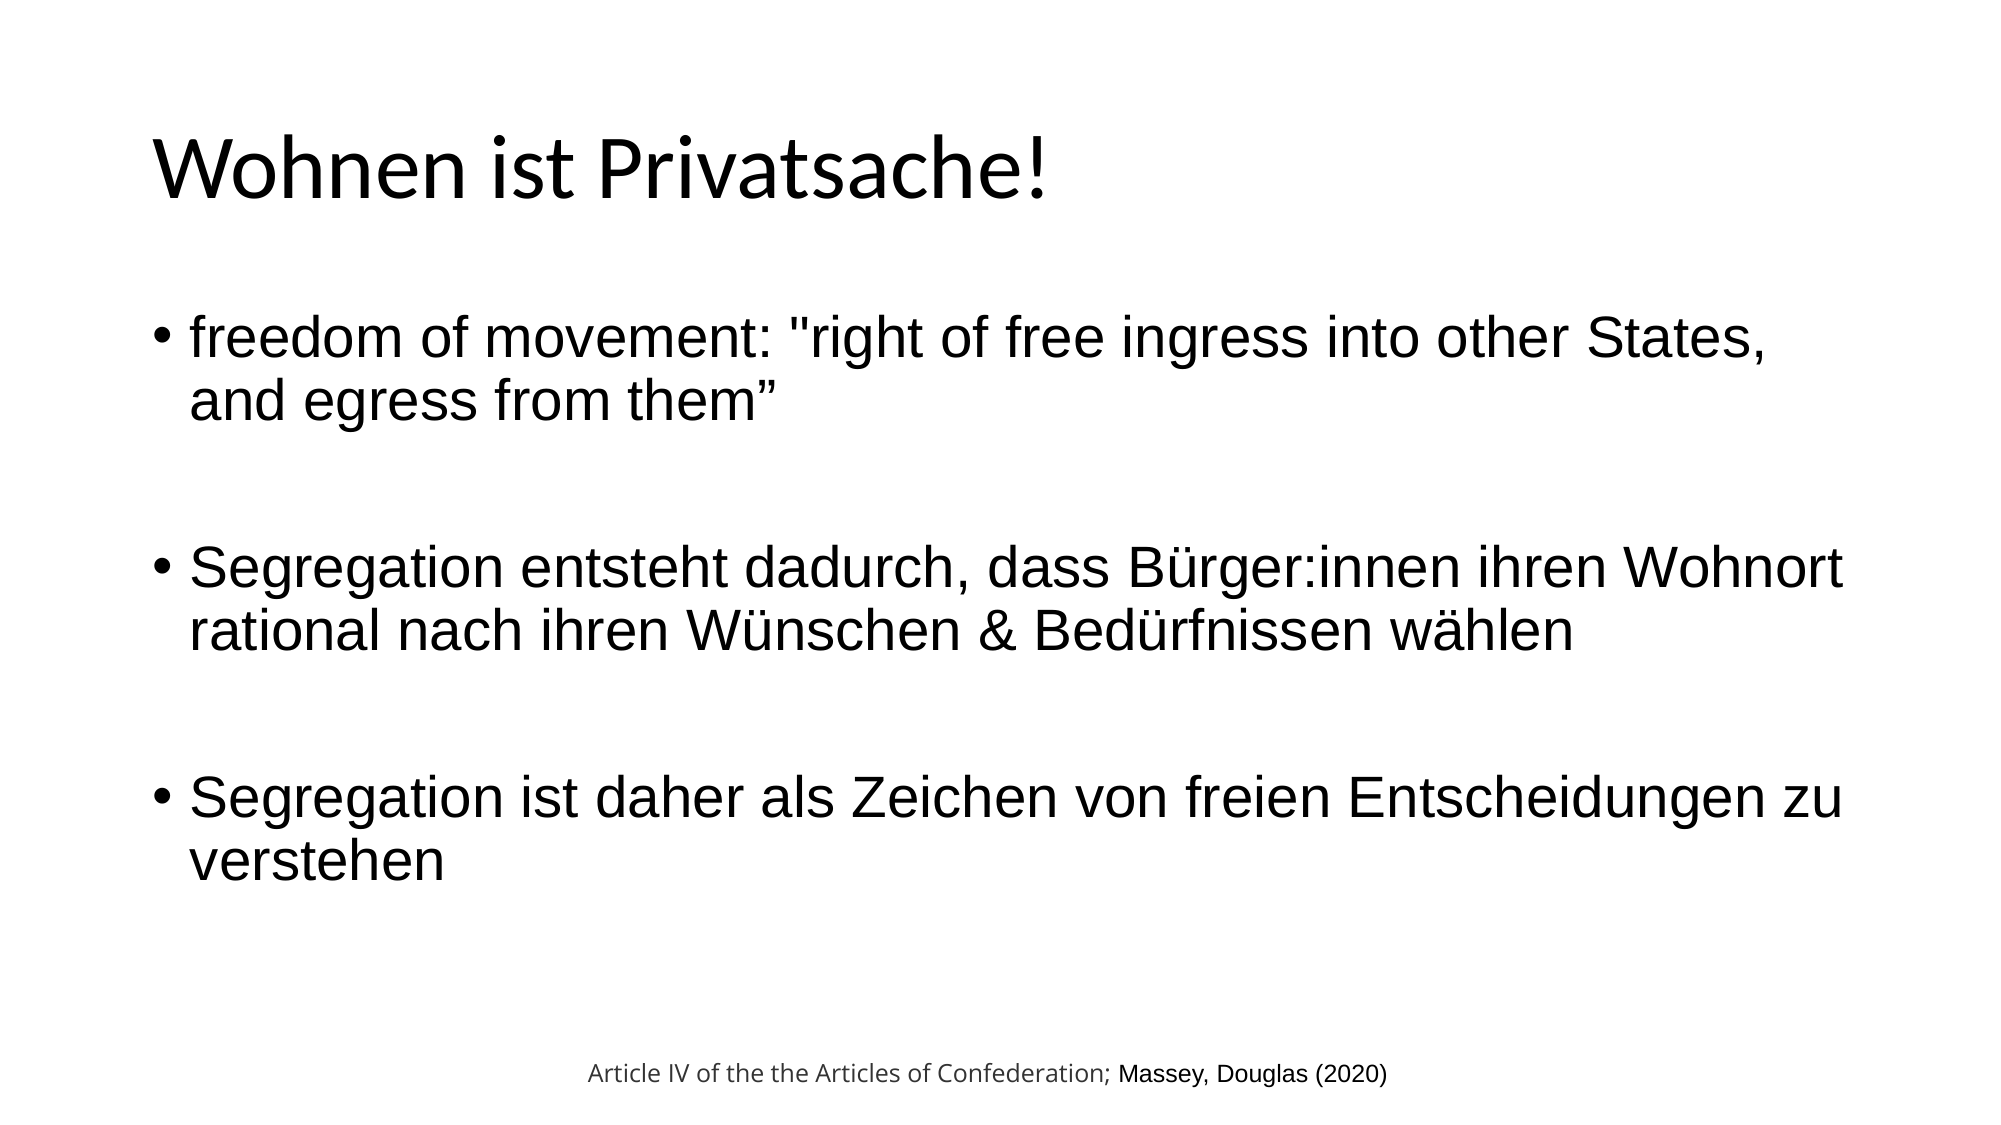

# Wohnen ist Privatsache!
freedom of movement: "right of free ingress into other States, and egress from them”

Segregation entsteht dadurch, dass Bürger:innen ihren Wohnort rational nach ihren Wünschen & Bedürfnissen wählen

Segregation ist daher als Zeichen von freien Entscheidungen zu verstehen
Article IV of the the Articles of Confederation; Massey, Douglas (2020)